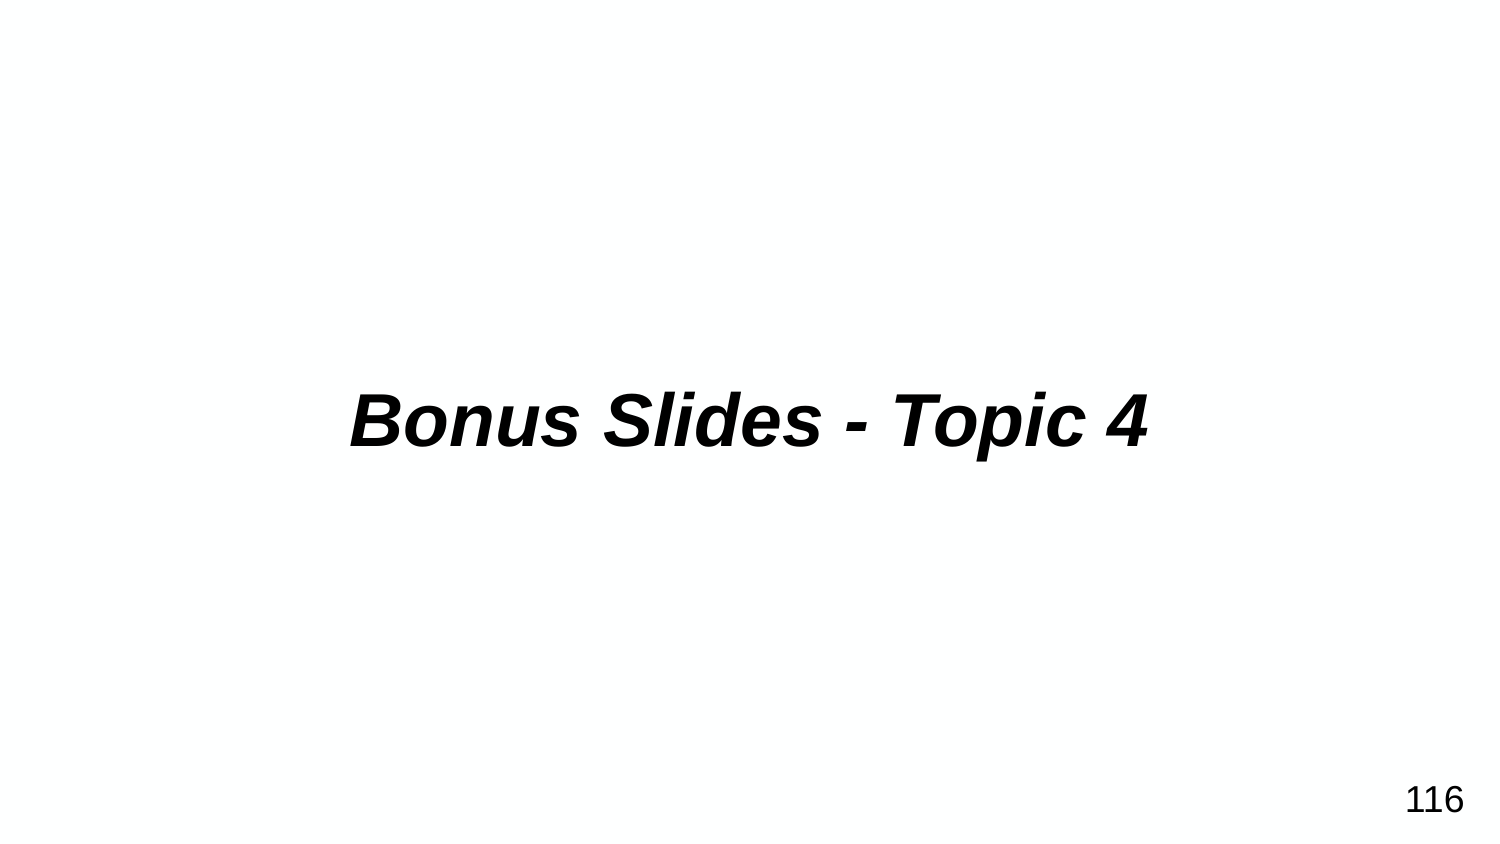

# Bonus Slides - Topic 4
116